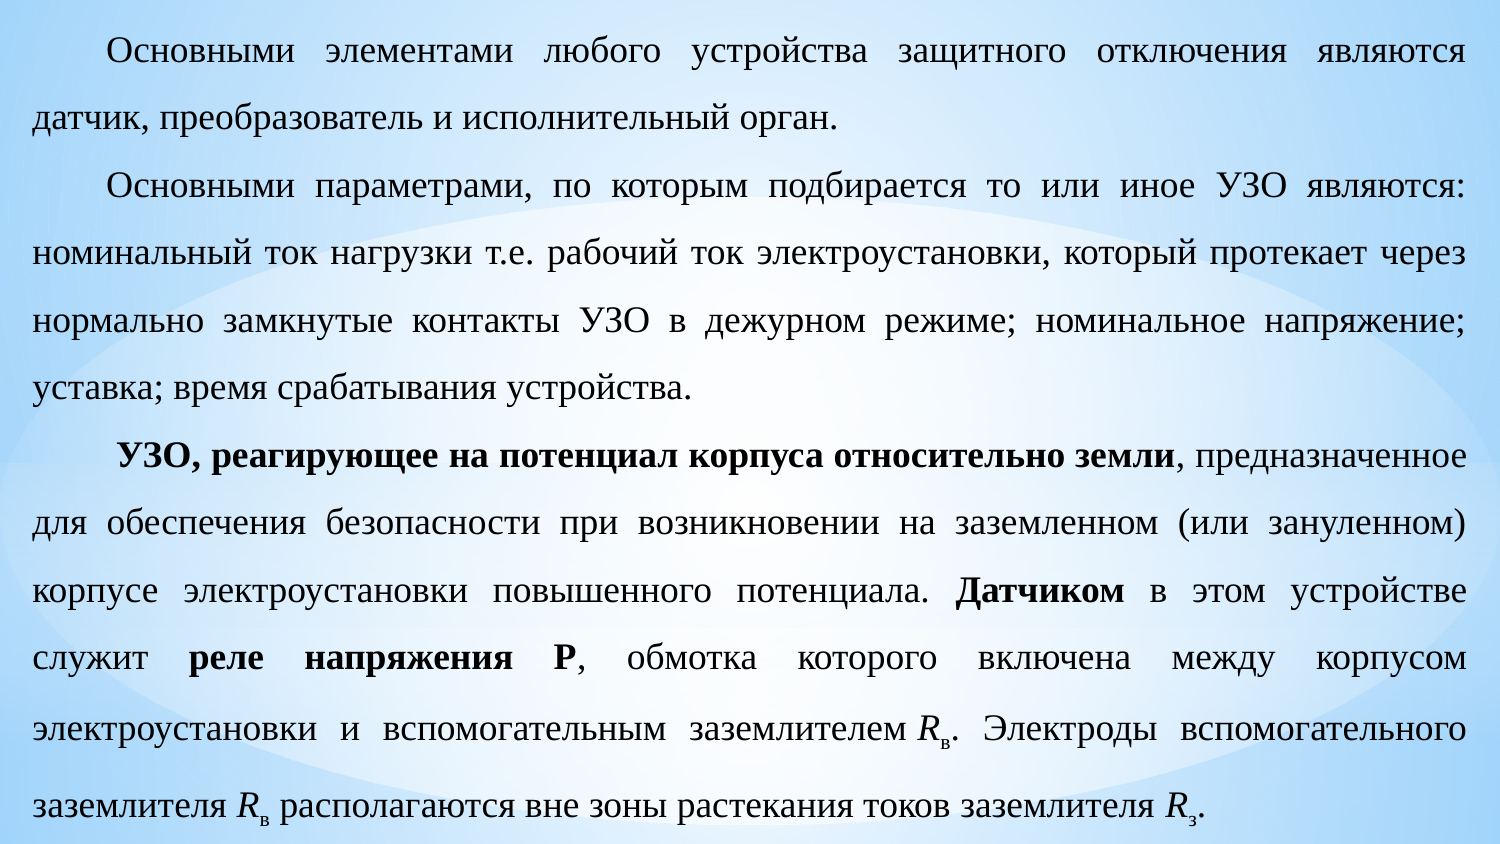

Основными элементами любого устройства защитного отключения являются датчик, преобразователь и исполнительный орган.
Основными параметрами, по которым подбирается то или иное УЗО являются: номинальный ток нагрузки т.е. рабочий ток электроустановки, который протекает через нормально замкнутые контакты УЗО в дежурном режиме; номинальное напряжение; уставка; время срабатывания устройства.
 УЗО, реагирующее на потенциал корпуса относительно земли, предназначенное для обеспечения безопасности при возникновении на заземленном (или зануленном) корпусе электроустановки повышенного потенциала. Датчиком в этом устройстве служит реле напряжения Р, обмотка которого включена между корпусом электроустановки и вспомогательным заземлителем Rв. Электроды вспомогательного заземлителя Rв располагаются вне зоны растекания токов заземлителя Rз.